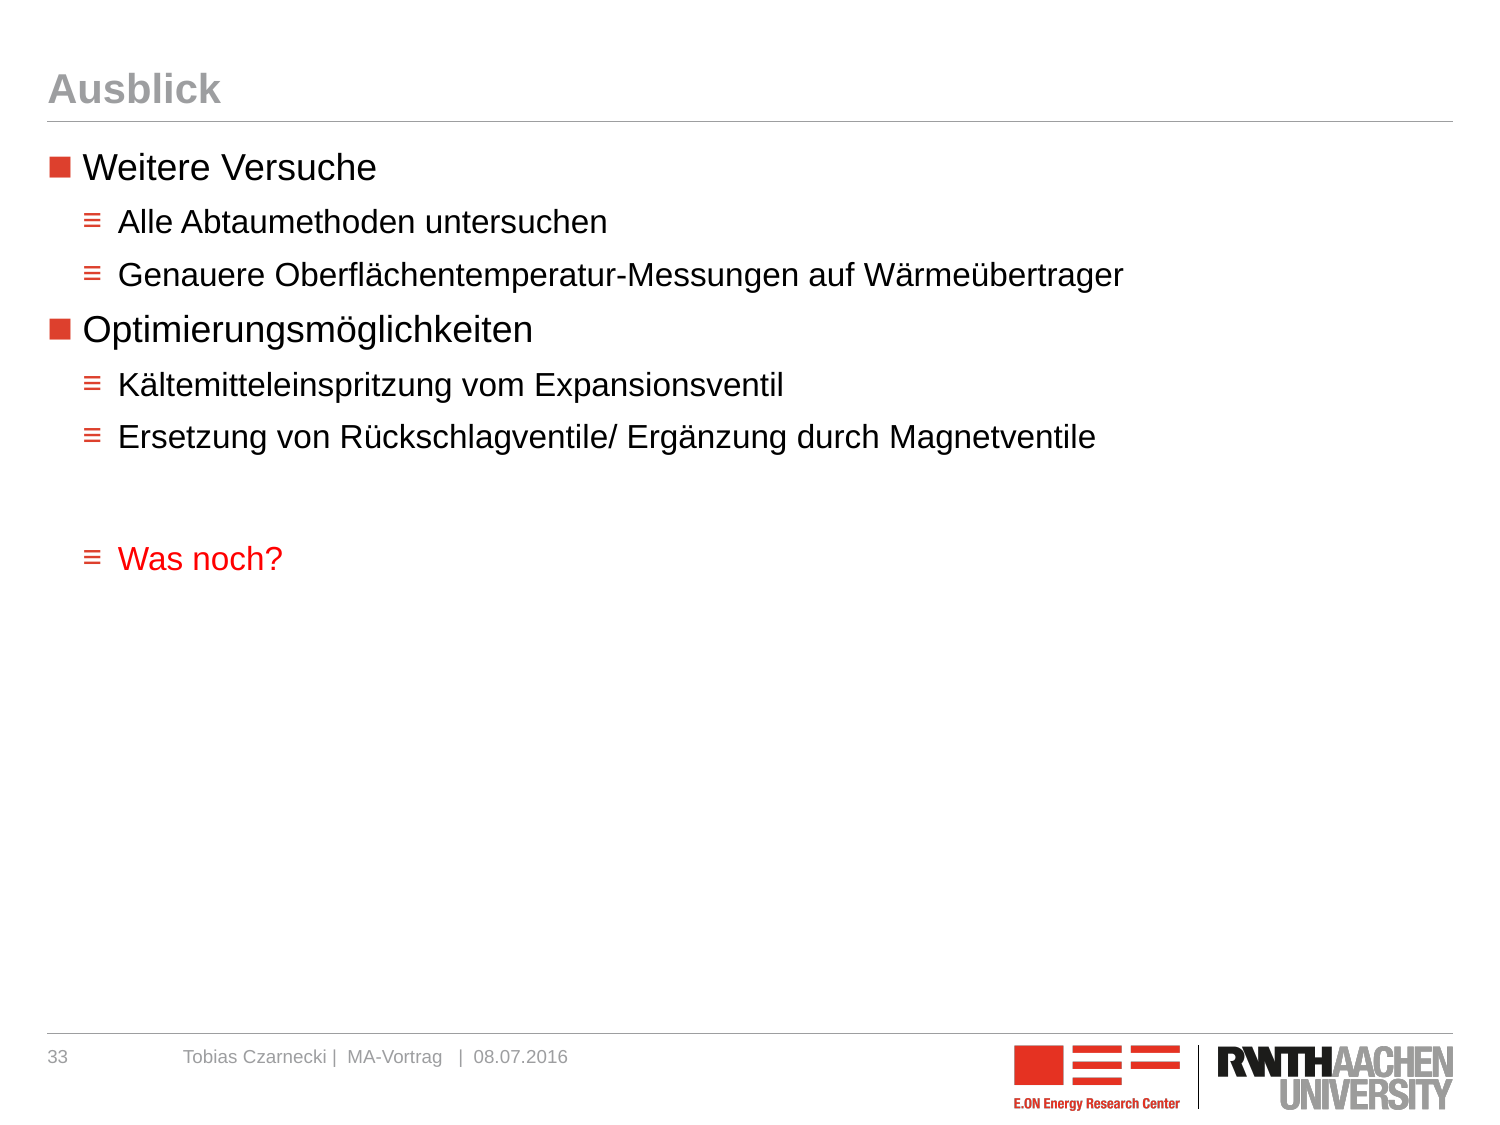

# Ausblick
Weitere Versuche
Alle Abtaumethoden untersuchen
Genauere Oberflächentemperatur-Messungen auf Wärmeübertrager
Optimierungsmöglichkeiten
Kältemitteleinspritzung vom Expansionsventil
Ersetzung von Rückschlagventile/ Ergänzung durch Magnetventile

Was noch?